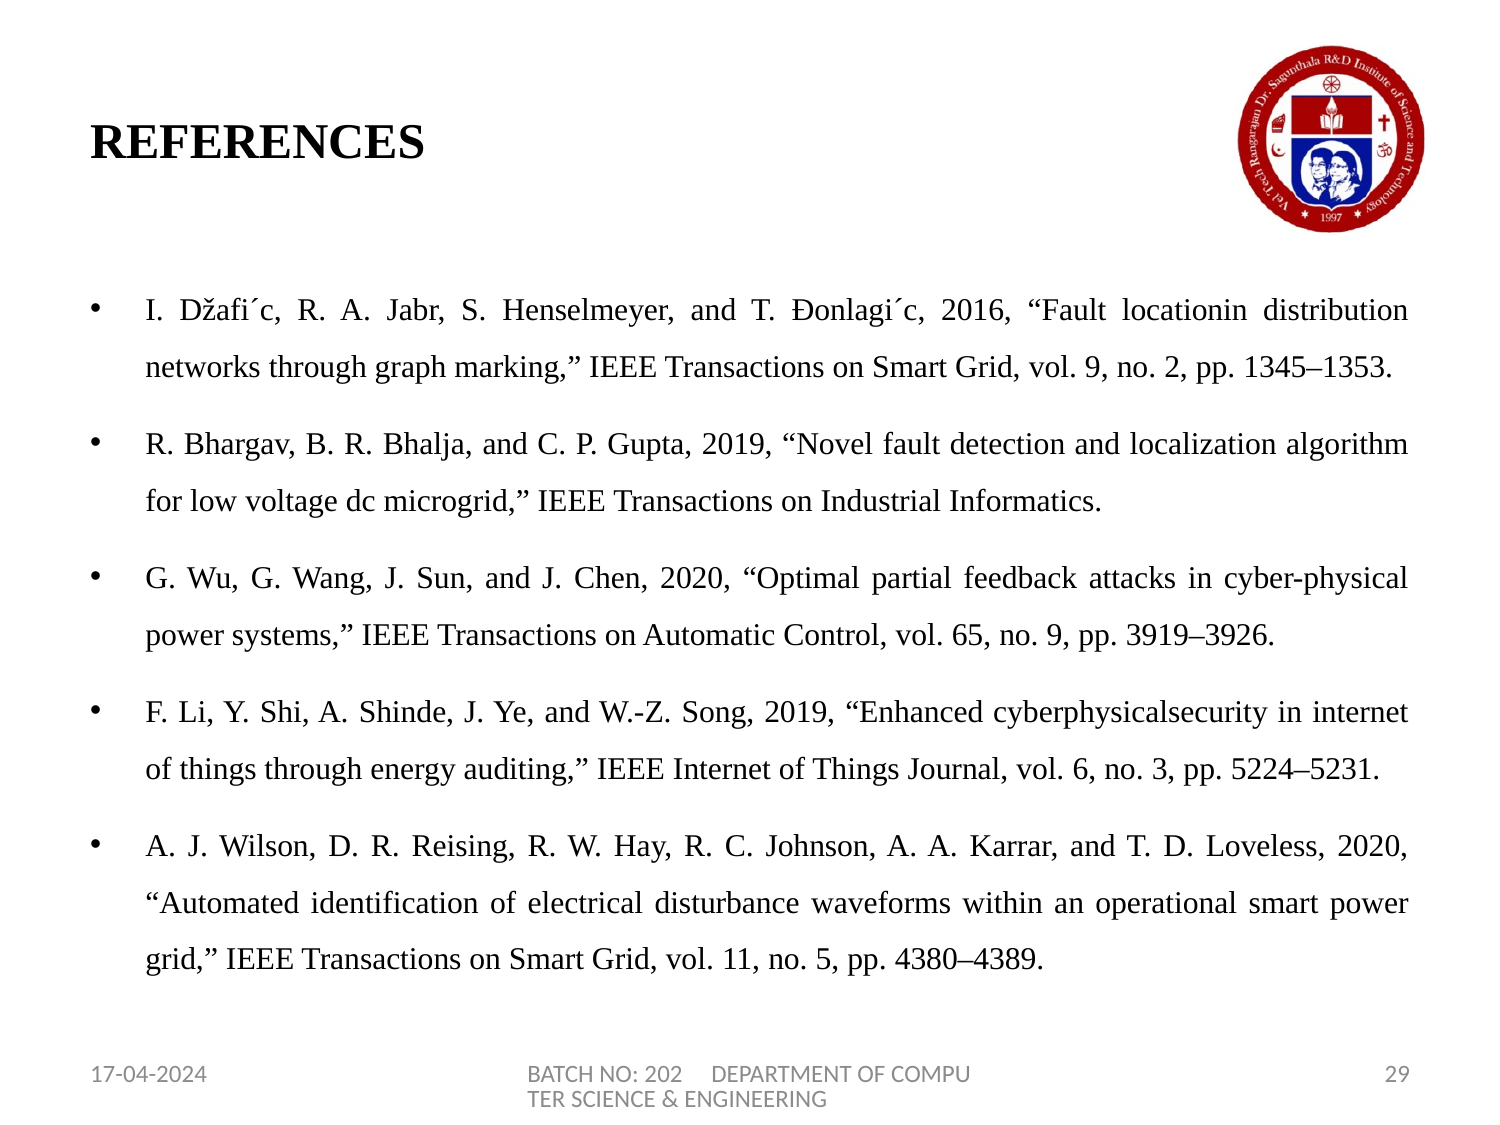

# REFERENCES
I. Džafi´c, R. A. Jabr, S. Henselmeyer, and T. Ðonlagi´c, 2016, “Fault locationin distribution networks through graph marking,” IEEE Transactions on Smart Grid, vol. 9, no. 2, pp. 1345–1353.
R. Bhargav, B. R. Bhalja, and C. P. Gupta, 2019, “Novel fault detection and localization algorithm for low voltage dc microgrid,” IEEE Transactions on Industrial Informatics.
G. Wu, G. Wang, J. Sun, and J. Chen, 2020, “Optimal partial feedback attacks in cyber-physical power systems,” IEEE Transactions on Automatic Control, vol. 65, no. 9, pp. 3919–3926.
F. Li, Y. Shi, A. Shinde, J. Ye, and W.-Z. Song, 2019, “Enhanced cyberphysicalsecurity in internet of things through energy auditing,” IEEE Internet of Things Journal, vol. 6, no. 3, pp. 5224–5231.
A. J. Wilson, D. R. Reising, R. W. Hay, R. C. Johnson, A. A. Karrar, and T. D. Loveless, 2020, “Automated identification of electrical disturbance waveforms within an operational smart power grid,” IEEE Transactions on Smart Grid, vol. 11, no. 5, pp. 4380–4389.

17-04-2024
BATCH NO: 202     DEPARTMENT OF COMPUTER SCIENCE & ENGINEERING
29